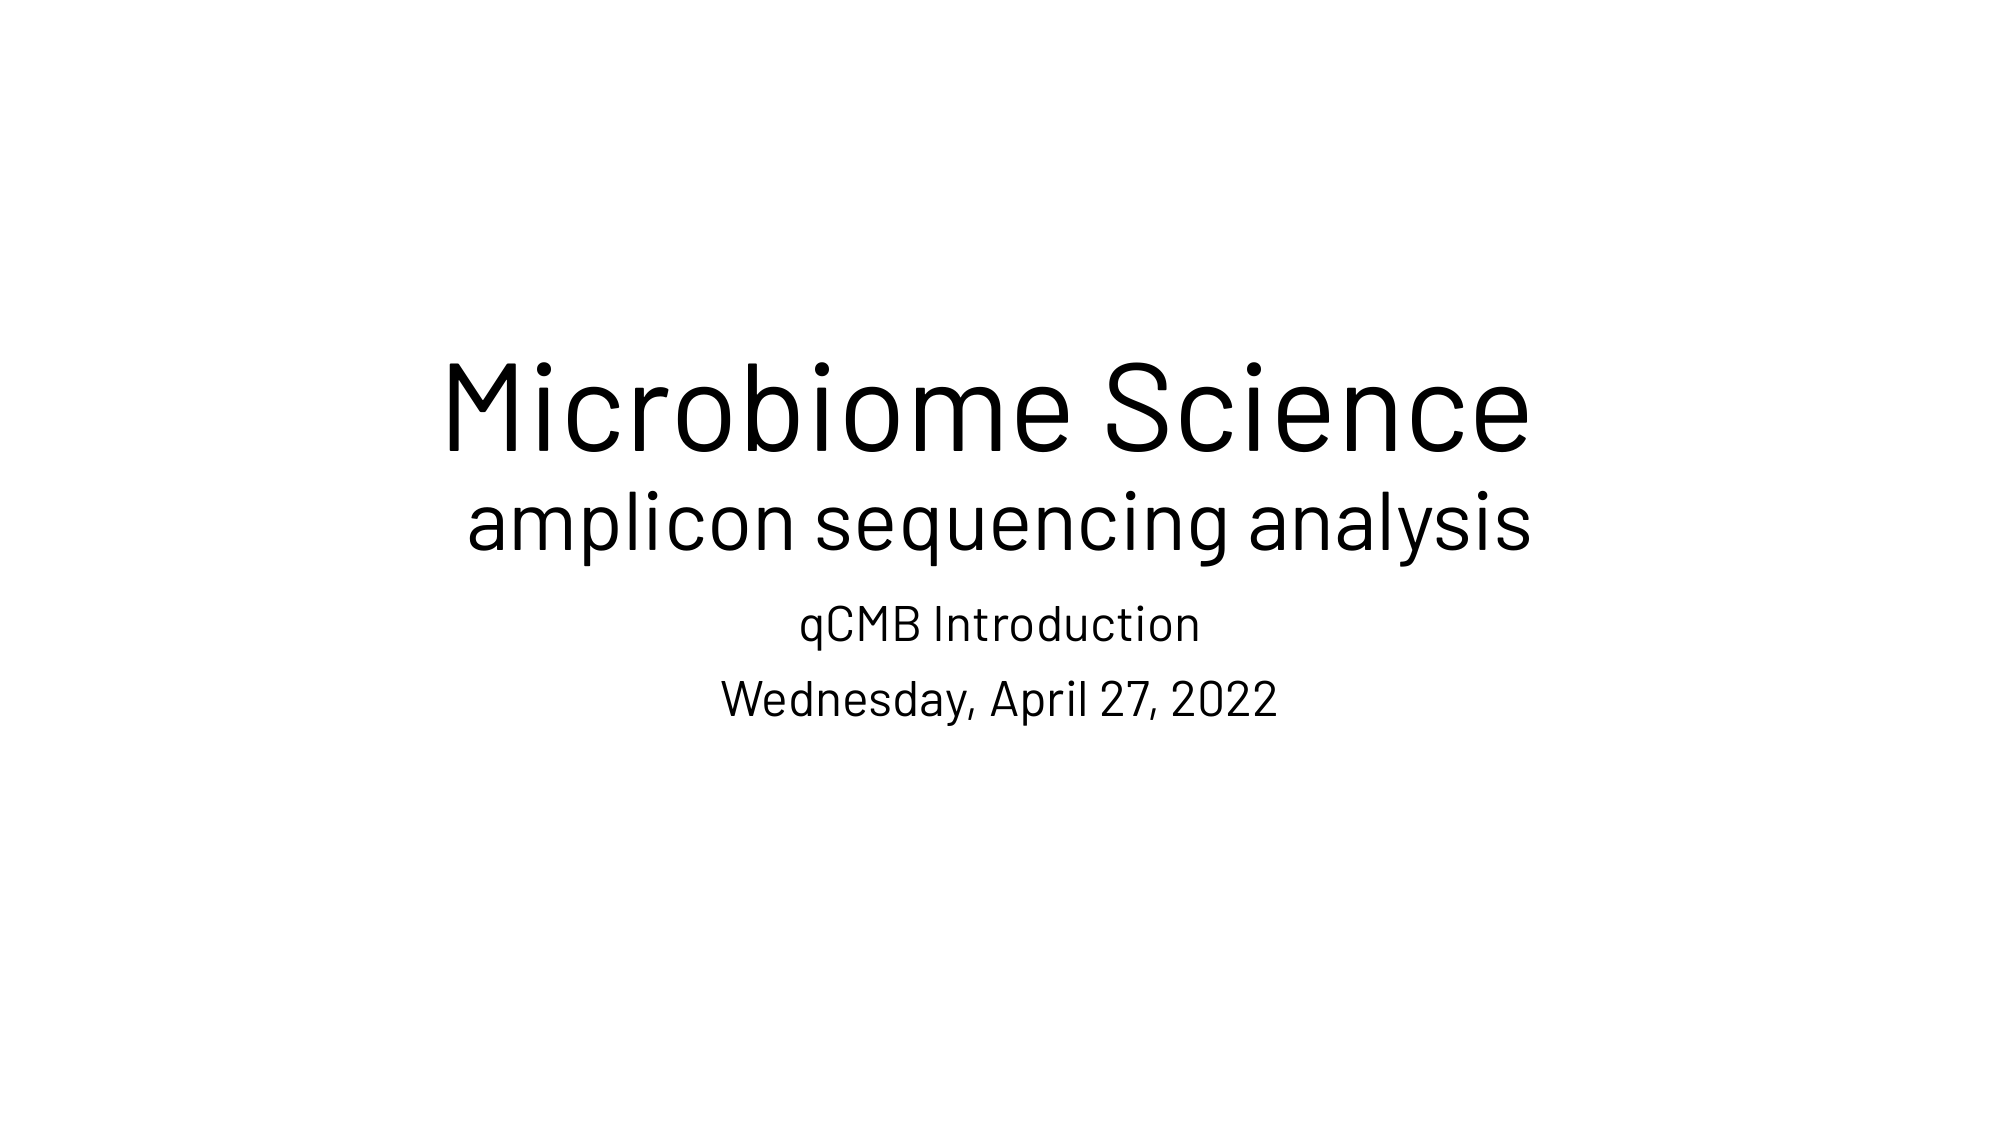

# Microbiome Science amplicon sequencing analysis
qCMB Introduction
Wednesday, April 27, 2022